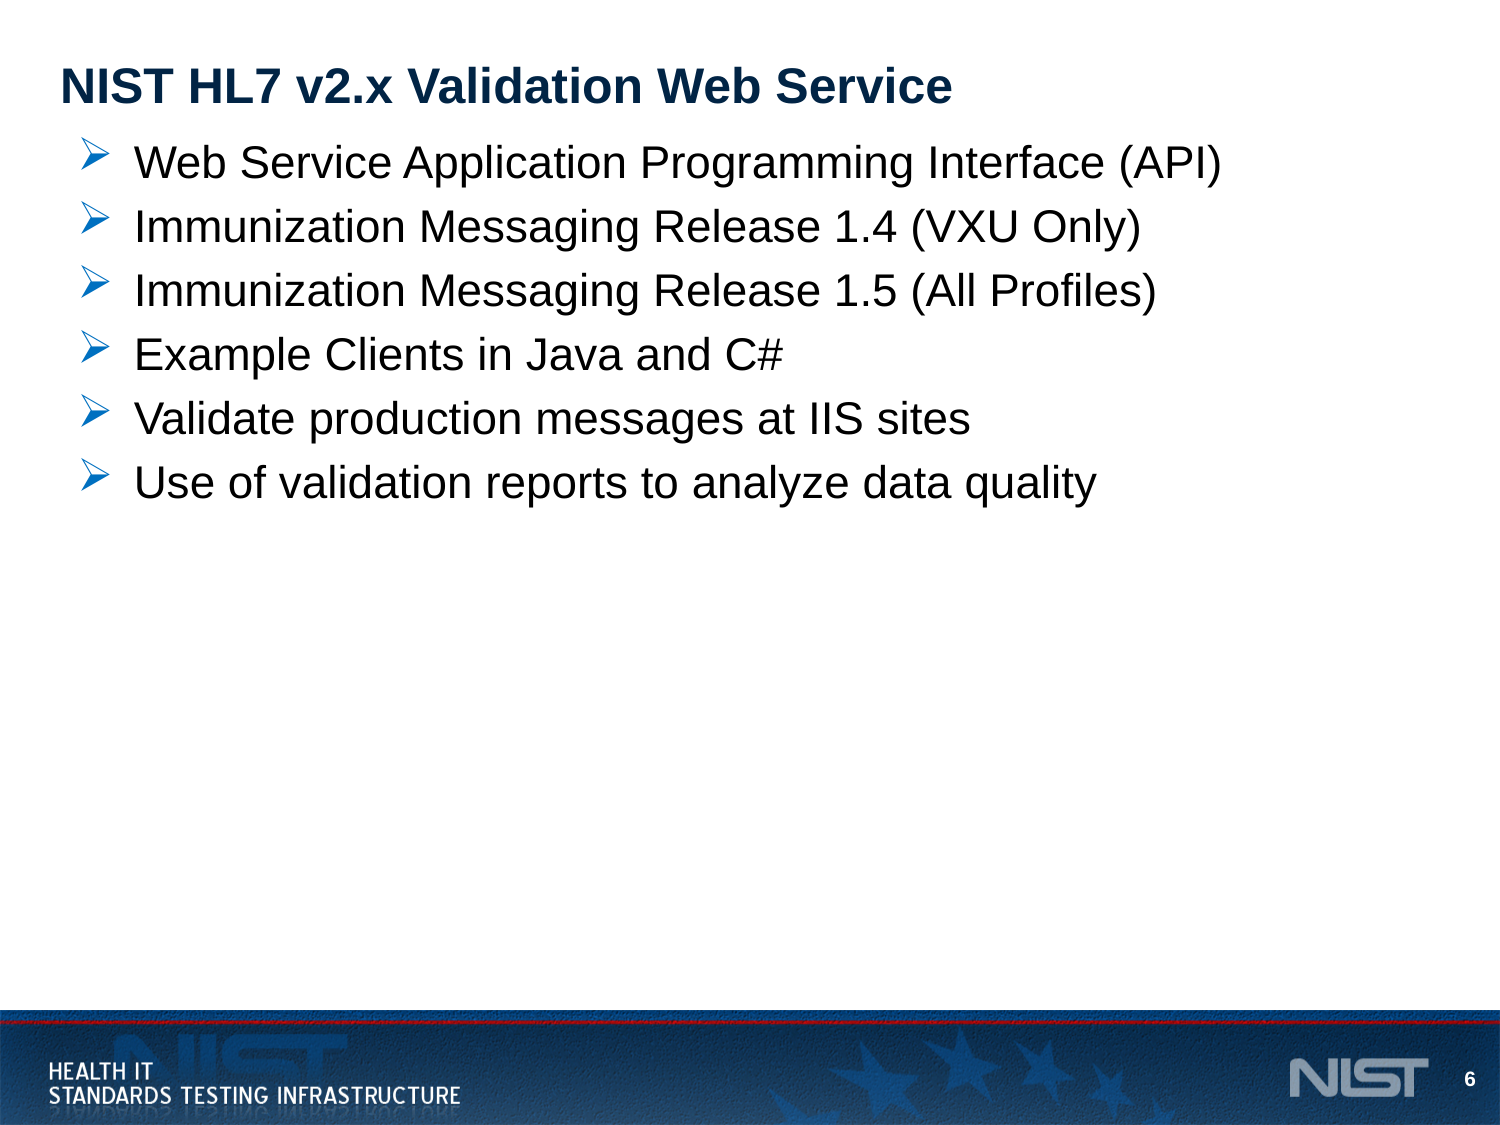

# NIST HL7 v2.x Validation Web Service
Web Service Application Programming Interface (API)
Immunization Messaging Release 1.4 (VXU Only)
Immunization Messaging Release 1.5 (All Profiles)
Example Clients in Java and C#
Validate production messages at IIS sites
Use of validation reports to analyze data quality